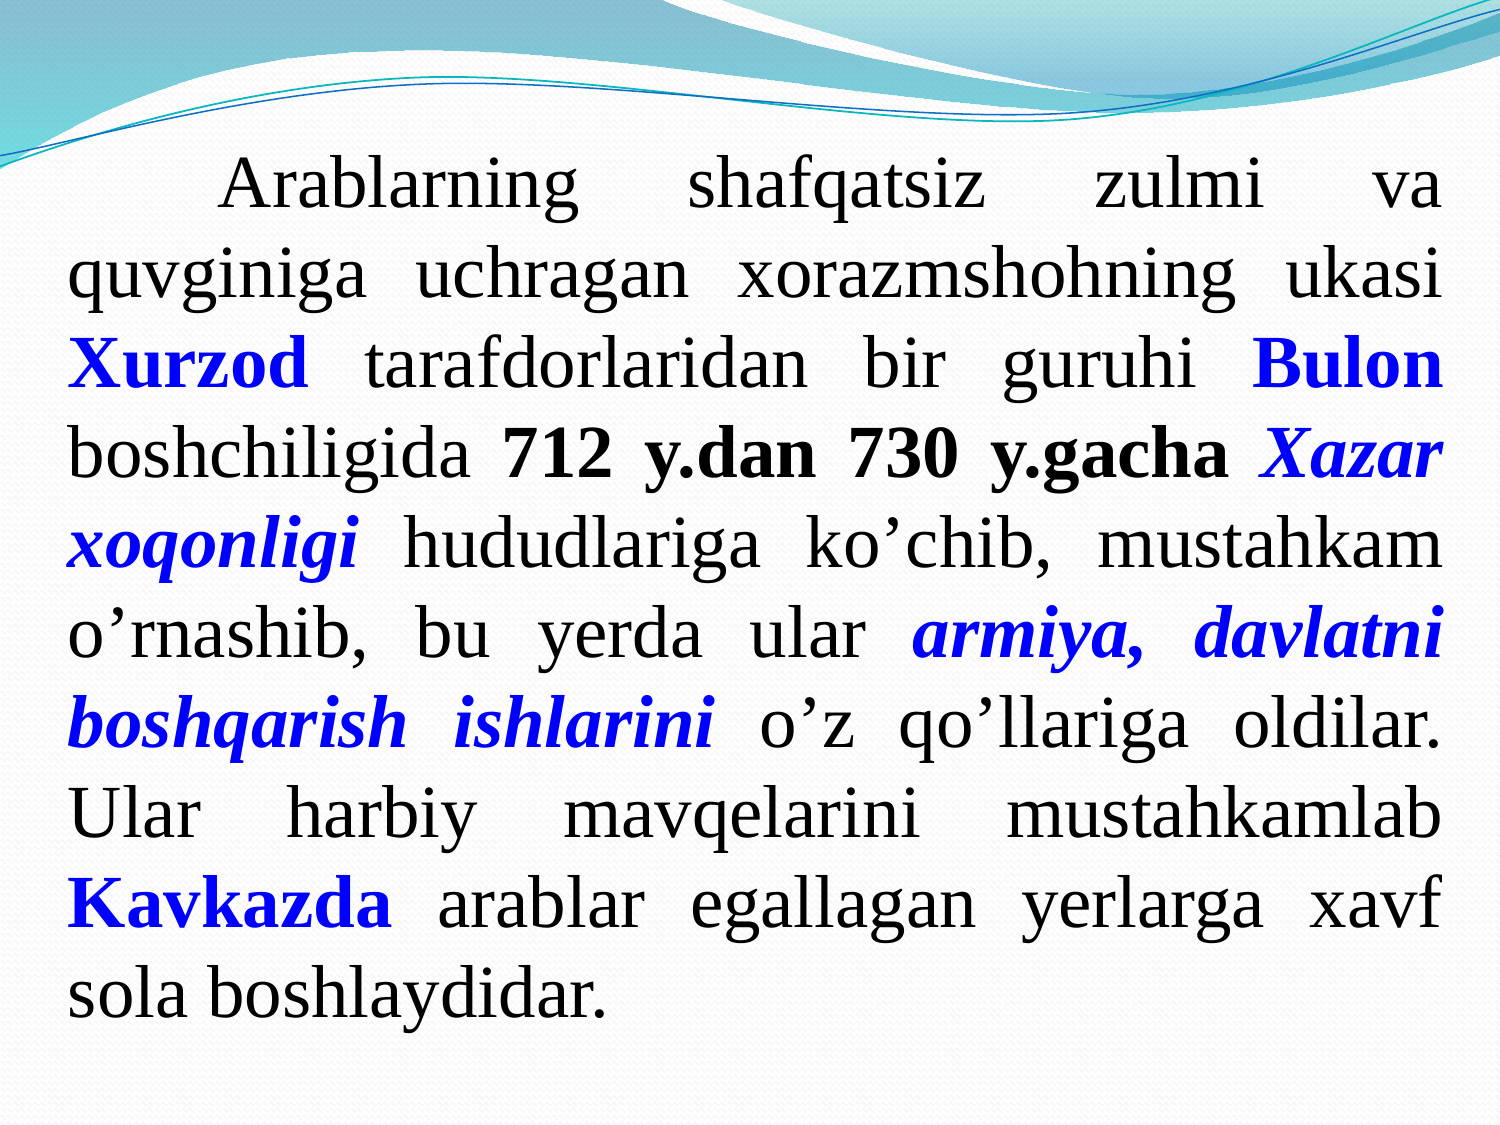

Arablarning shafqatsiz zulmi va quvginiga uchragan xorazmshohning ukasi Xurzod tarafdorlaridan bir guruhi Bulon boshchiligida 712 y.dan 730 y.gacha Xazar xoqonligi hududlariga ko’chib, mustahkam o’rnashib, bu yerda ular armiya, davlatni boshqarish ishlarini o’z qo’llariga oldilar. Ular harbiy mavqelarini mustahkamlab Kavkazda arablar egallagan yerlarga xavf sola boshlaydidar.